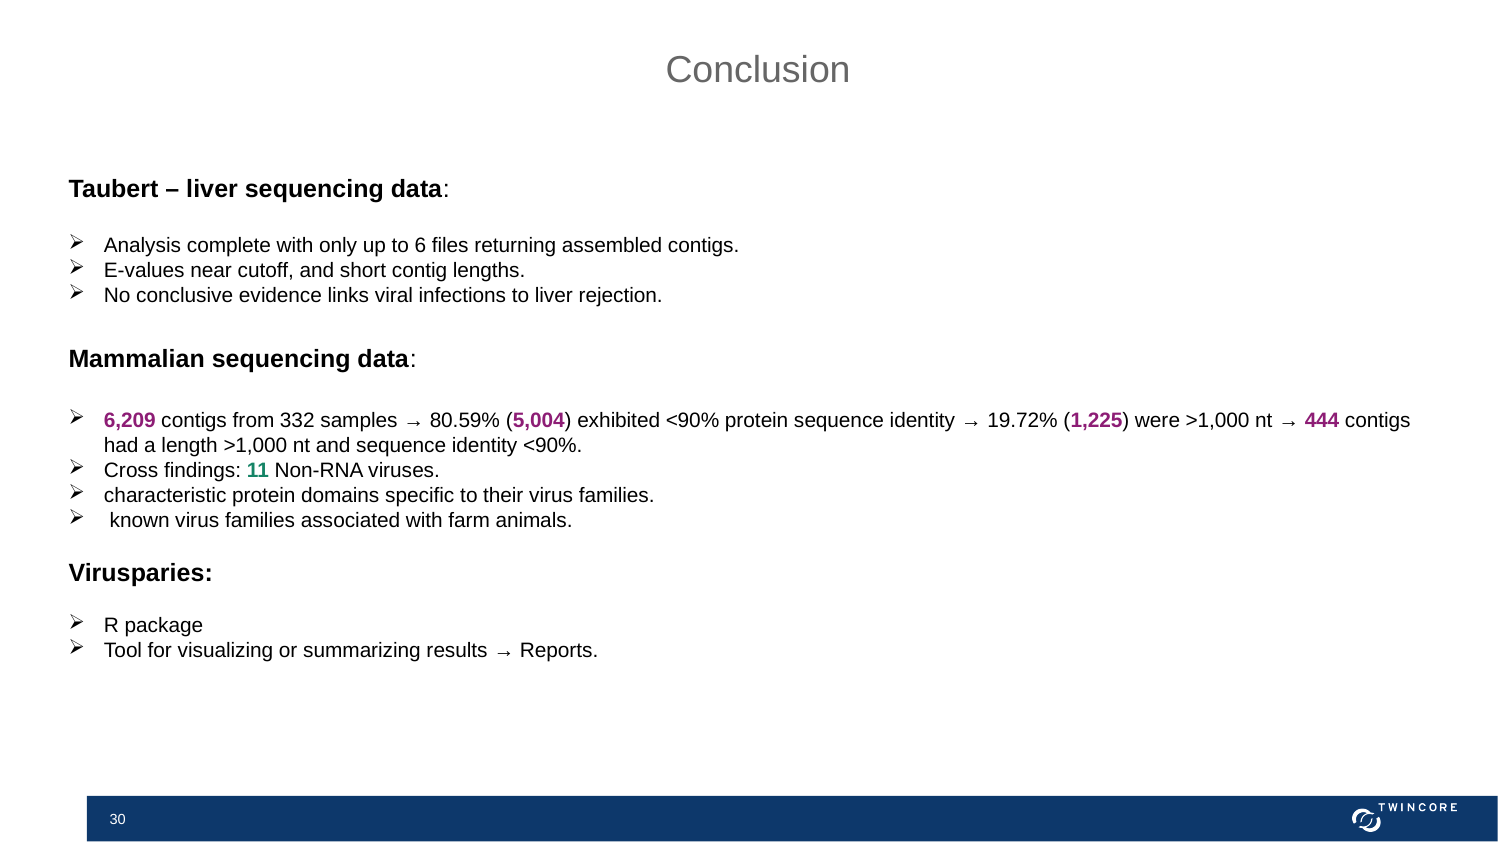

Conclusion

Taubert – liver sequencing data:

Analysis complete with only up to 6 files returning assembled contigs.
E-values near cutoff, and short contig lengths.
No conclusive evidence links viral infections to liver rejection.

Mammalian sequencing data:

6,209 contigs from 332 samples → 80.59% (5,004) exhibited <90% protein sequence identity → 19.72% (1,225) were >1,000 nt → 444 contigs had a length >1,000 nt and sequence identity <90%.
Cross findings: 11 Non-RNA viruses.
characteristic protein domains specific to their virus families.
 known virus families associated with farm animals.

Virusparies:

R package
Tool for visualizing or summarizing results → Reports.